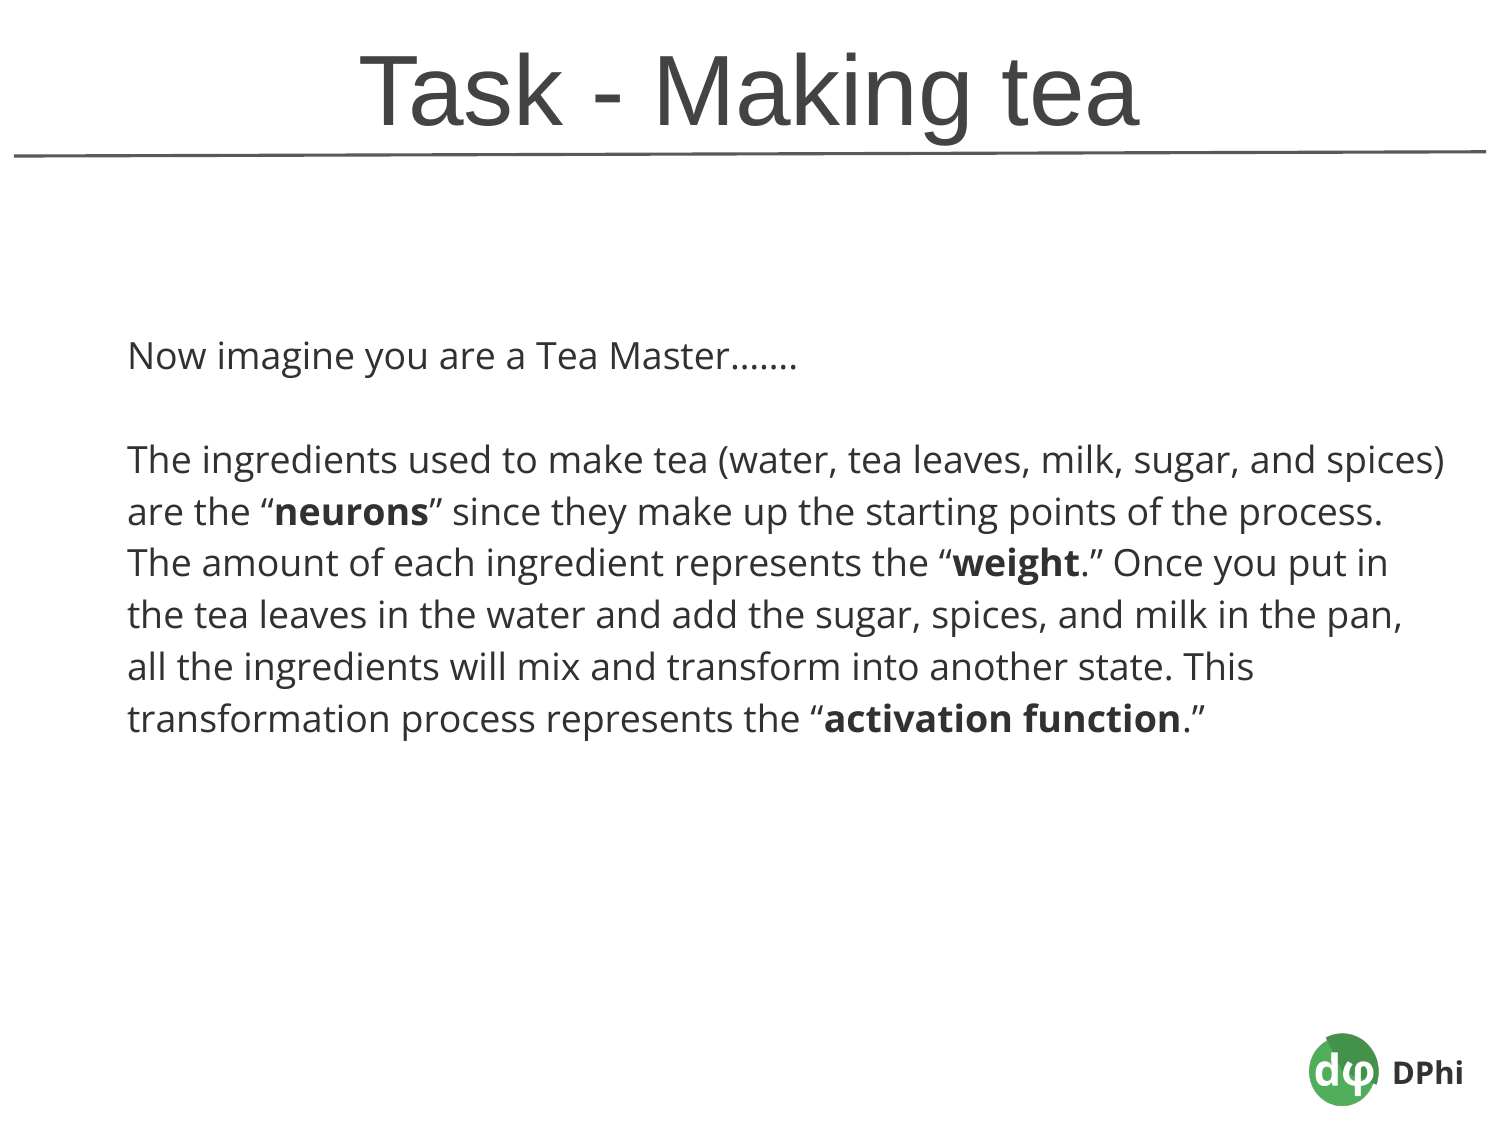

Task - Making tea

Now imagine you are a Tea Master…….

The ingredients used to make tea (water, tea leaves, milk, sugar, and spices) are the “neurons” since they make up the starting points of the process. The amount of each ingredient represents the “weight.” Once you put in the tea leaves in the water and add the sugar, spices, and milk in the pan, all the ingredients will mix and transform into another state. This transformation process represents the “activation function.”